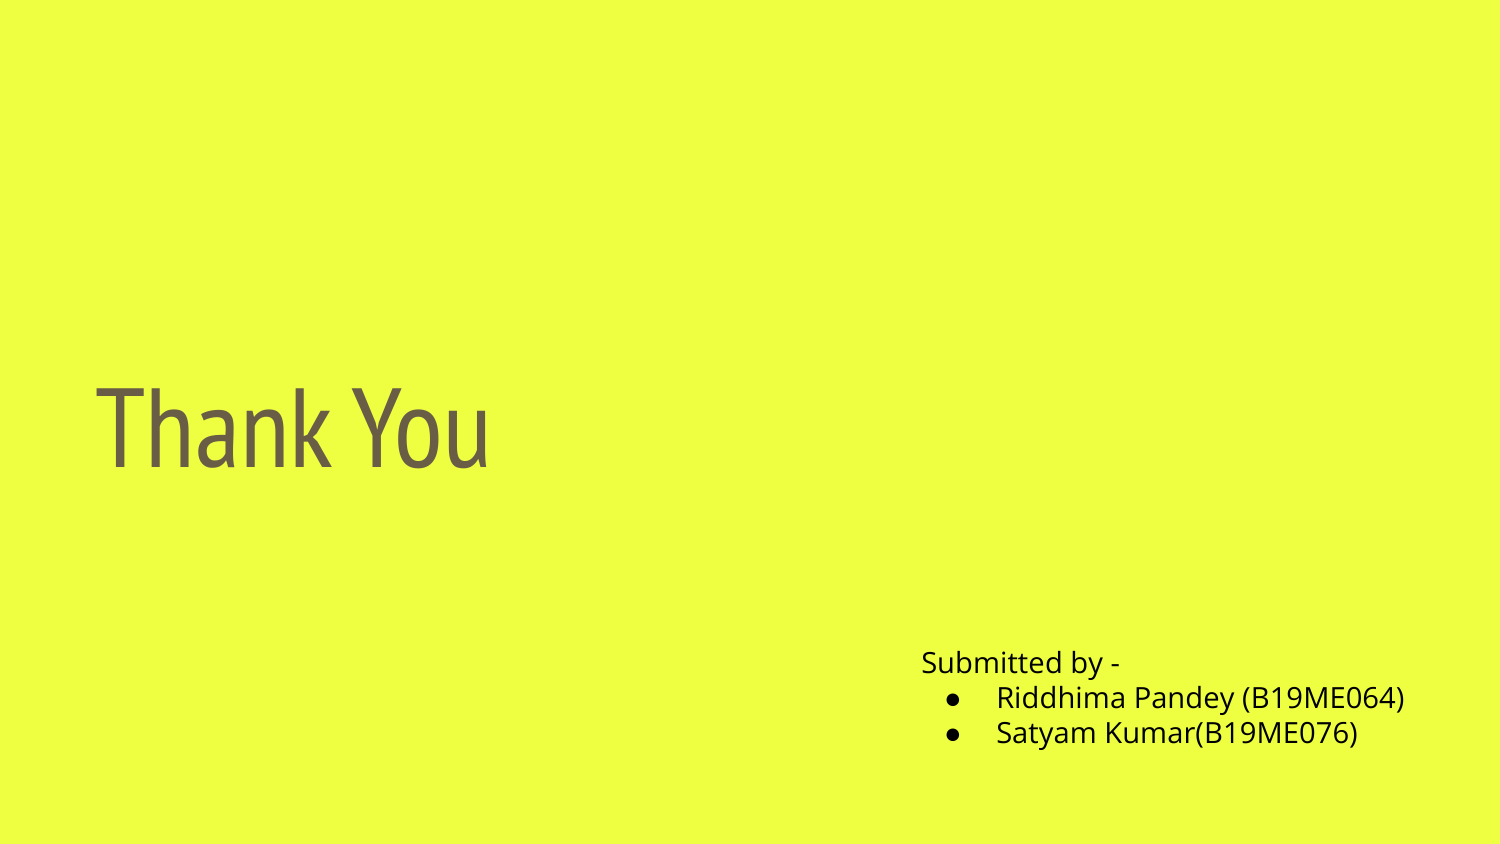

# Thank You
Submitted by -
Riddhima Pandey (B19ME064)
Satyam Kumar(B19ME076)